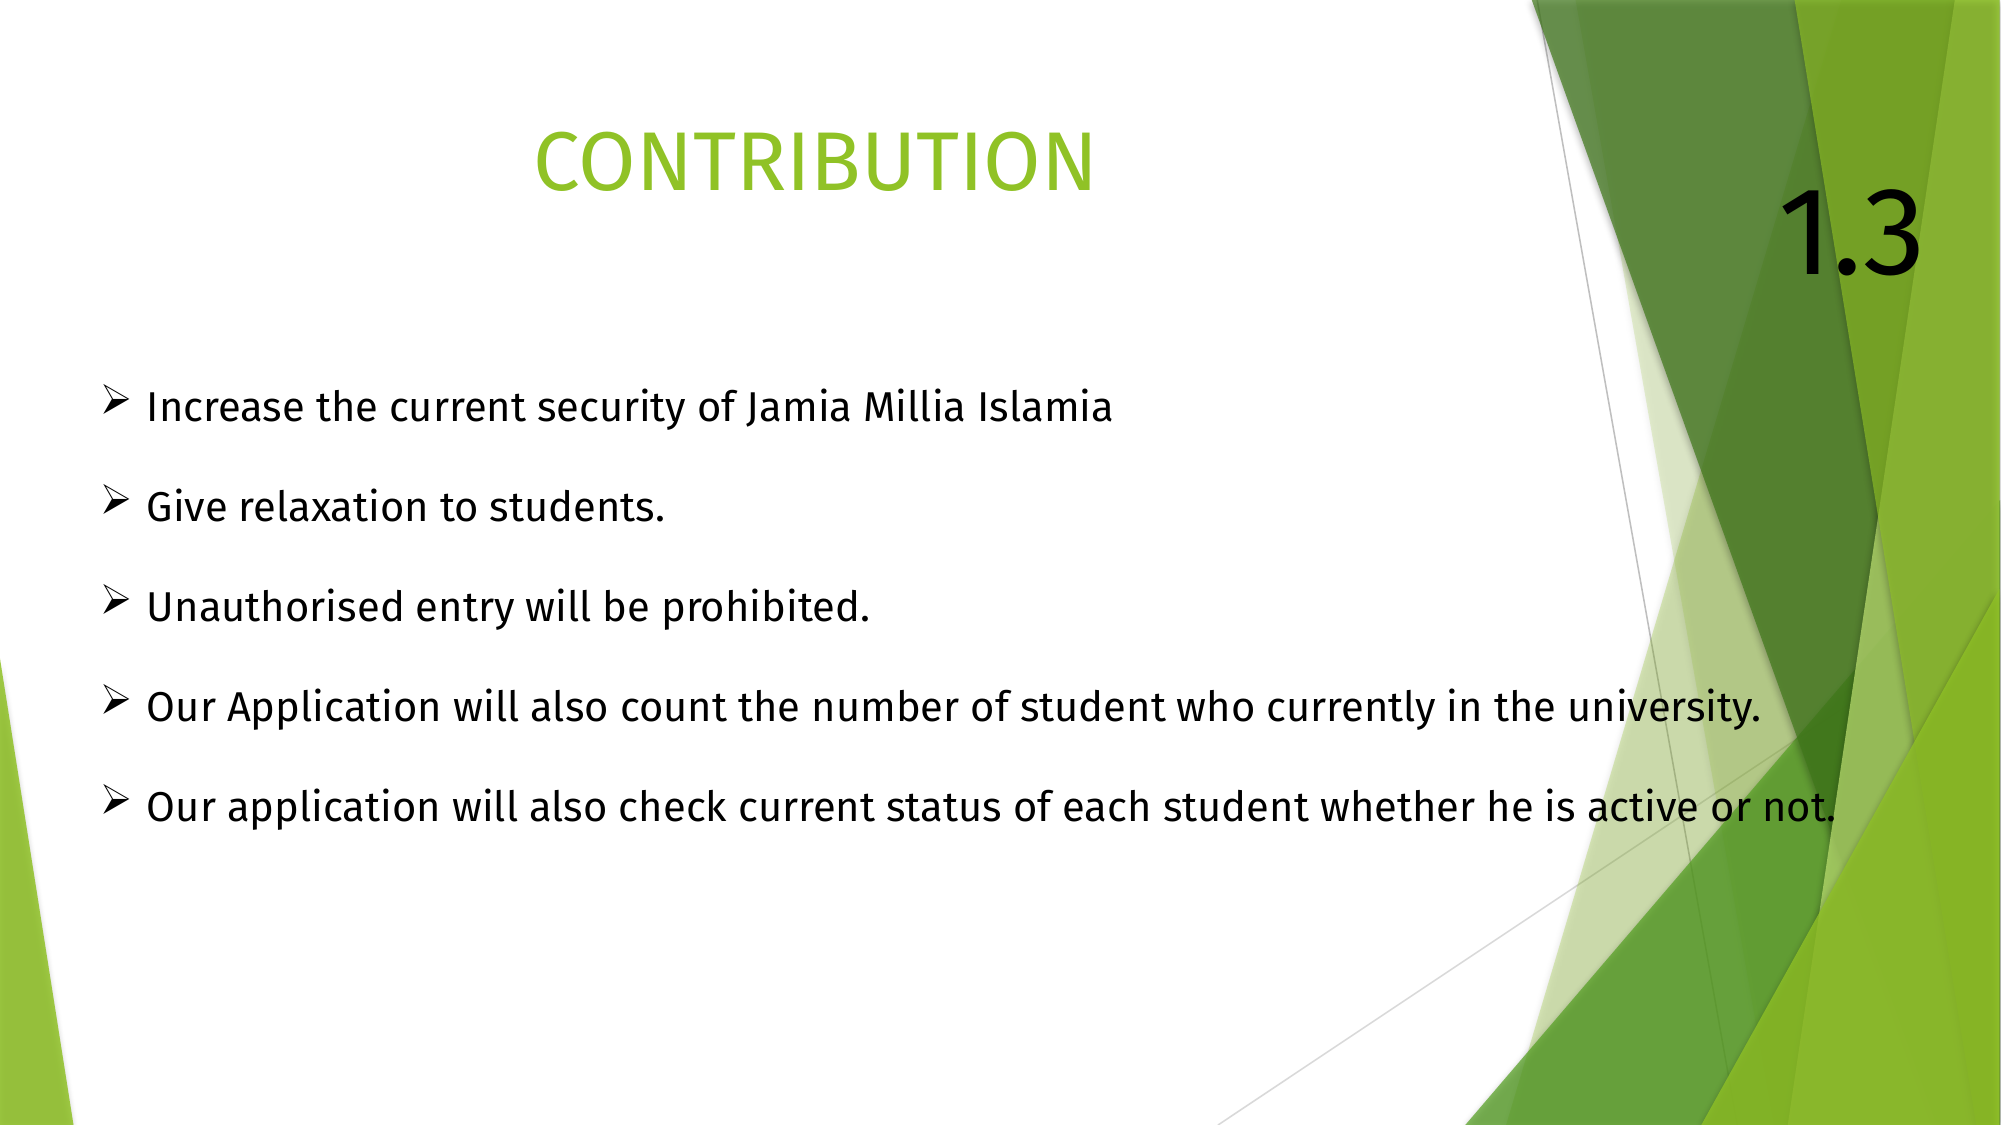

# CONTRIBUTION
1.3
Increase the current security of Jamia Millia Islamia

Give relaxation to students.

Unauthorised entry will be prohibited.

Our Application will also count the number of student who currently in the university.

Our application will also check current status of each student whether he is active or not.